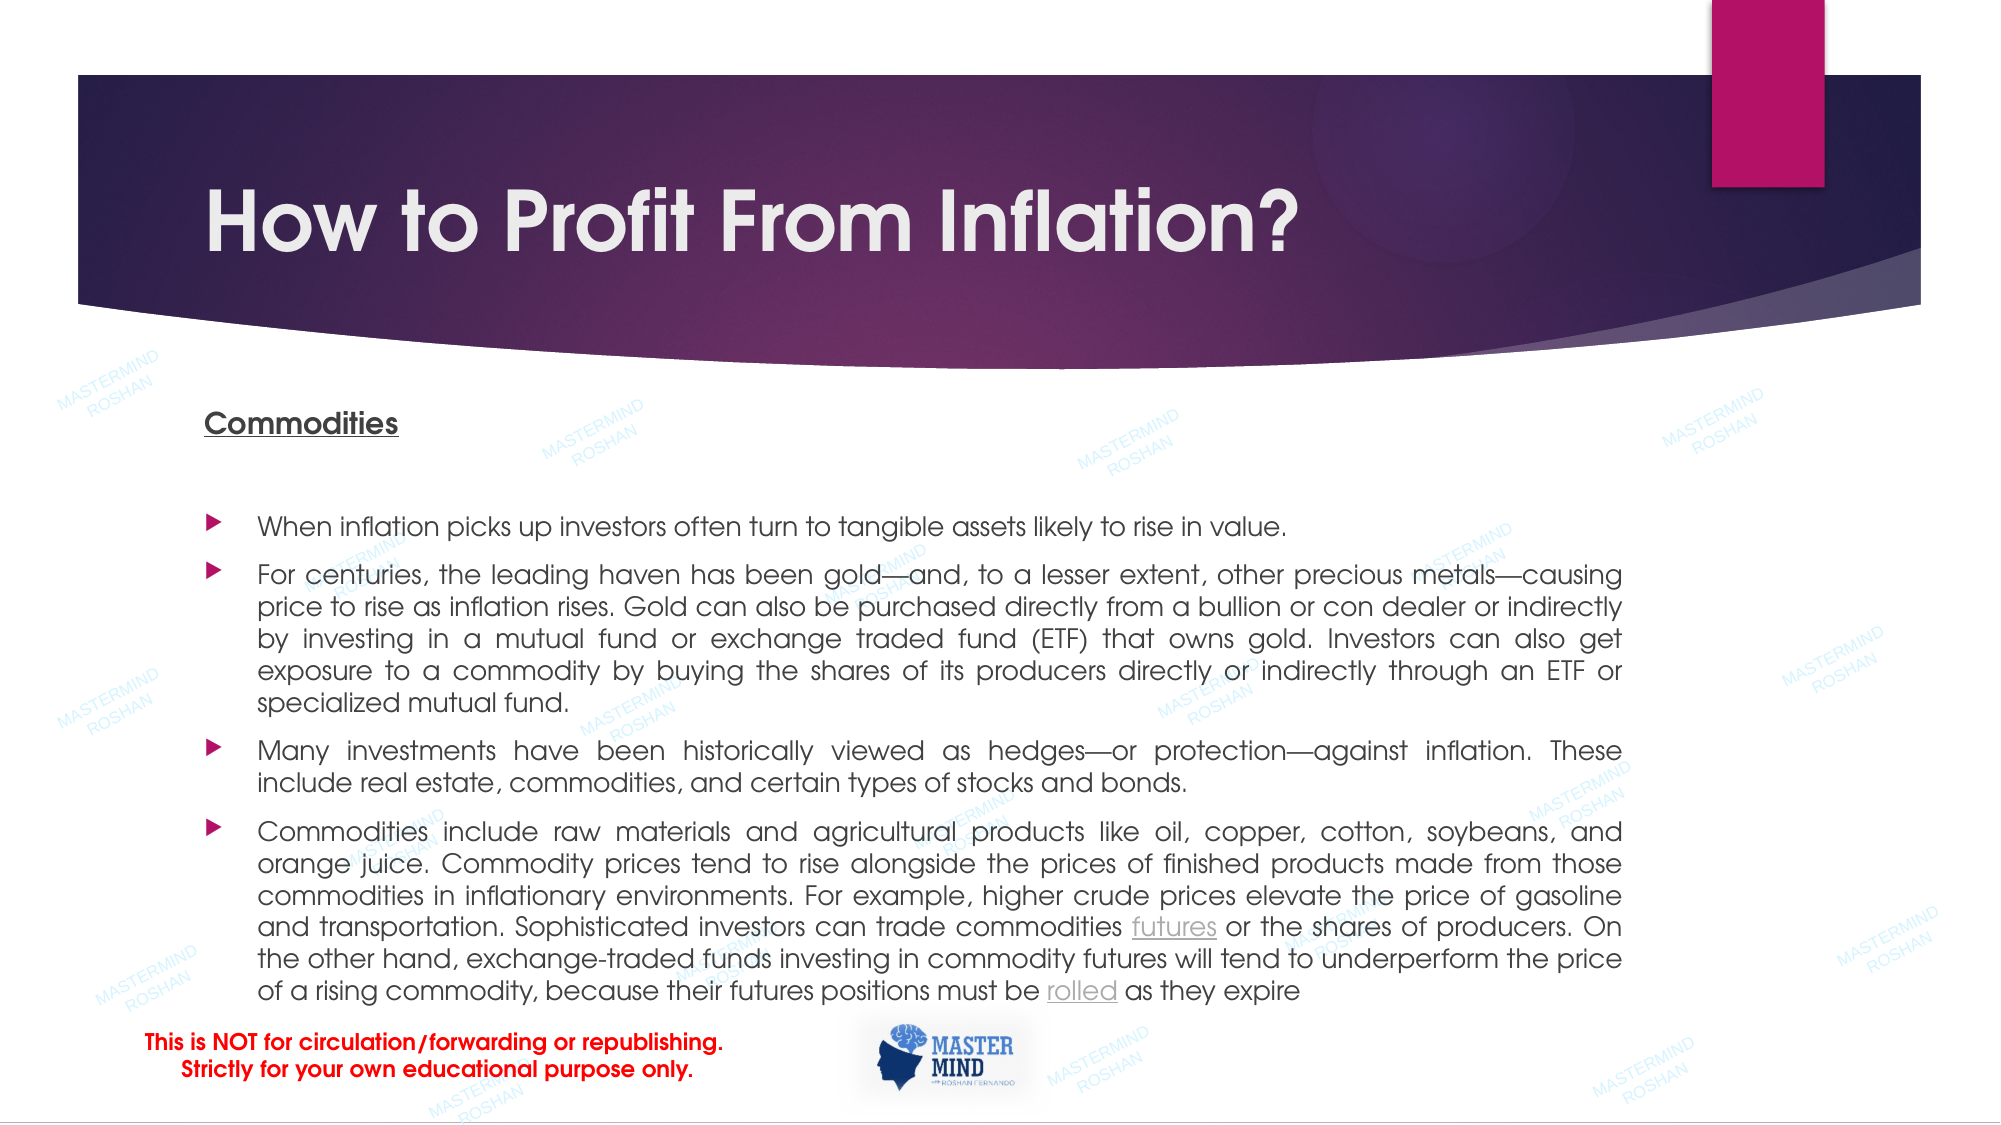

# How to Profit From Inflation?
Commodities

When inflation picks up investors often turn to tangible assets likely to rise in value.
For centuries, the leading haven has been gold—and, to a lesser extent, other precious metals—causing price to rise as inflation rises. Gold can also be purchased directly from a bullion or con dealer or indirectly by investing in a mutual fund or exchange traded fund (ETF) that owns gold. Investors can also get exposure to a commodity by buying the shares of its producers directly or indirectly through an ETF or specialized mutual fund.
Many investments have been historically viewed as hedges—or protection—against inflation. These include real estate, commodities, and certain types of stocks and bonds.
Commodities include raw materials and agricultural products like oil, copper, cotton, soybeans, and orange juice. Commodity prices tend to rise alongside the prices of finished products made from those commodities in inflationary environments. For example, higher crude prices elevate the price of gasoline and transportation. Sophisticated investors can trade commodities futures or the shares of producers. On the other hand, exchange-traded funds investing in commodity futures will tend to underperform the price of a rising commodity, because their futures positions must be rolled as they expire